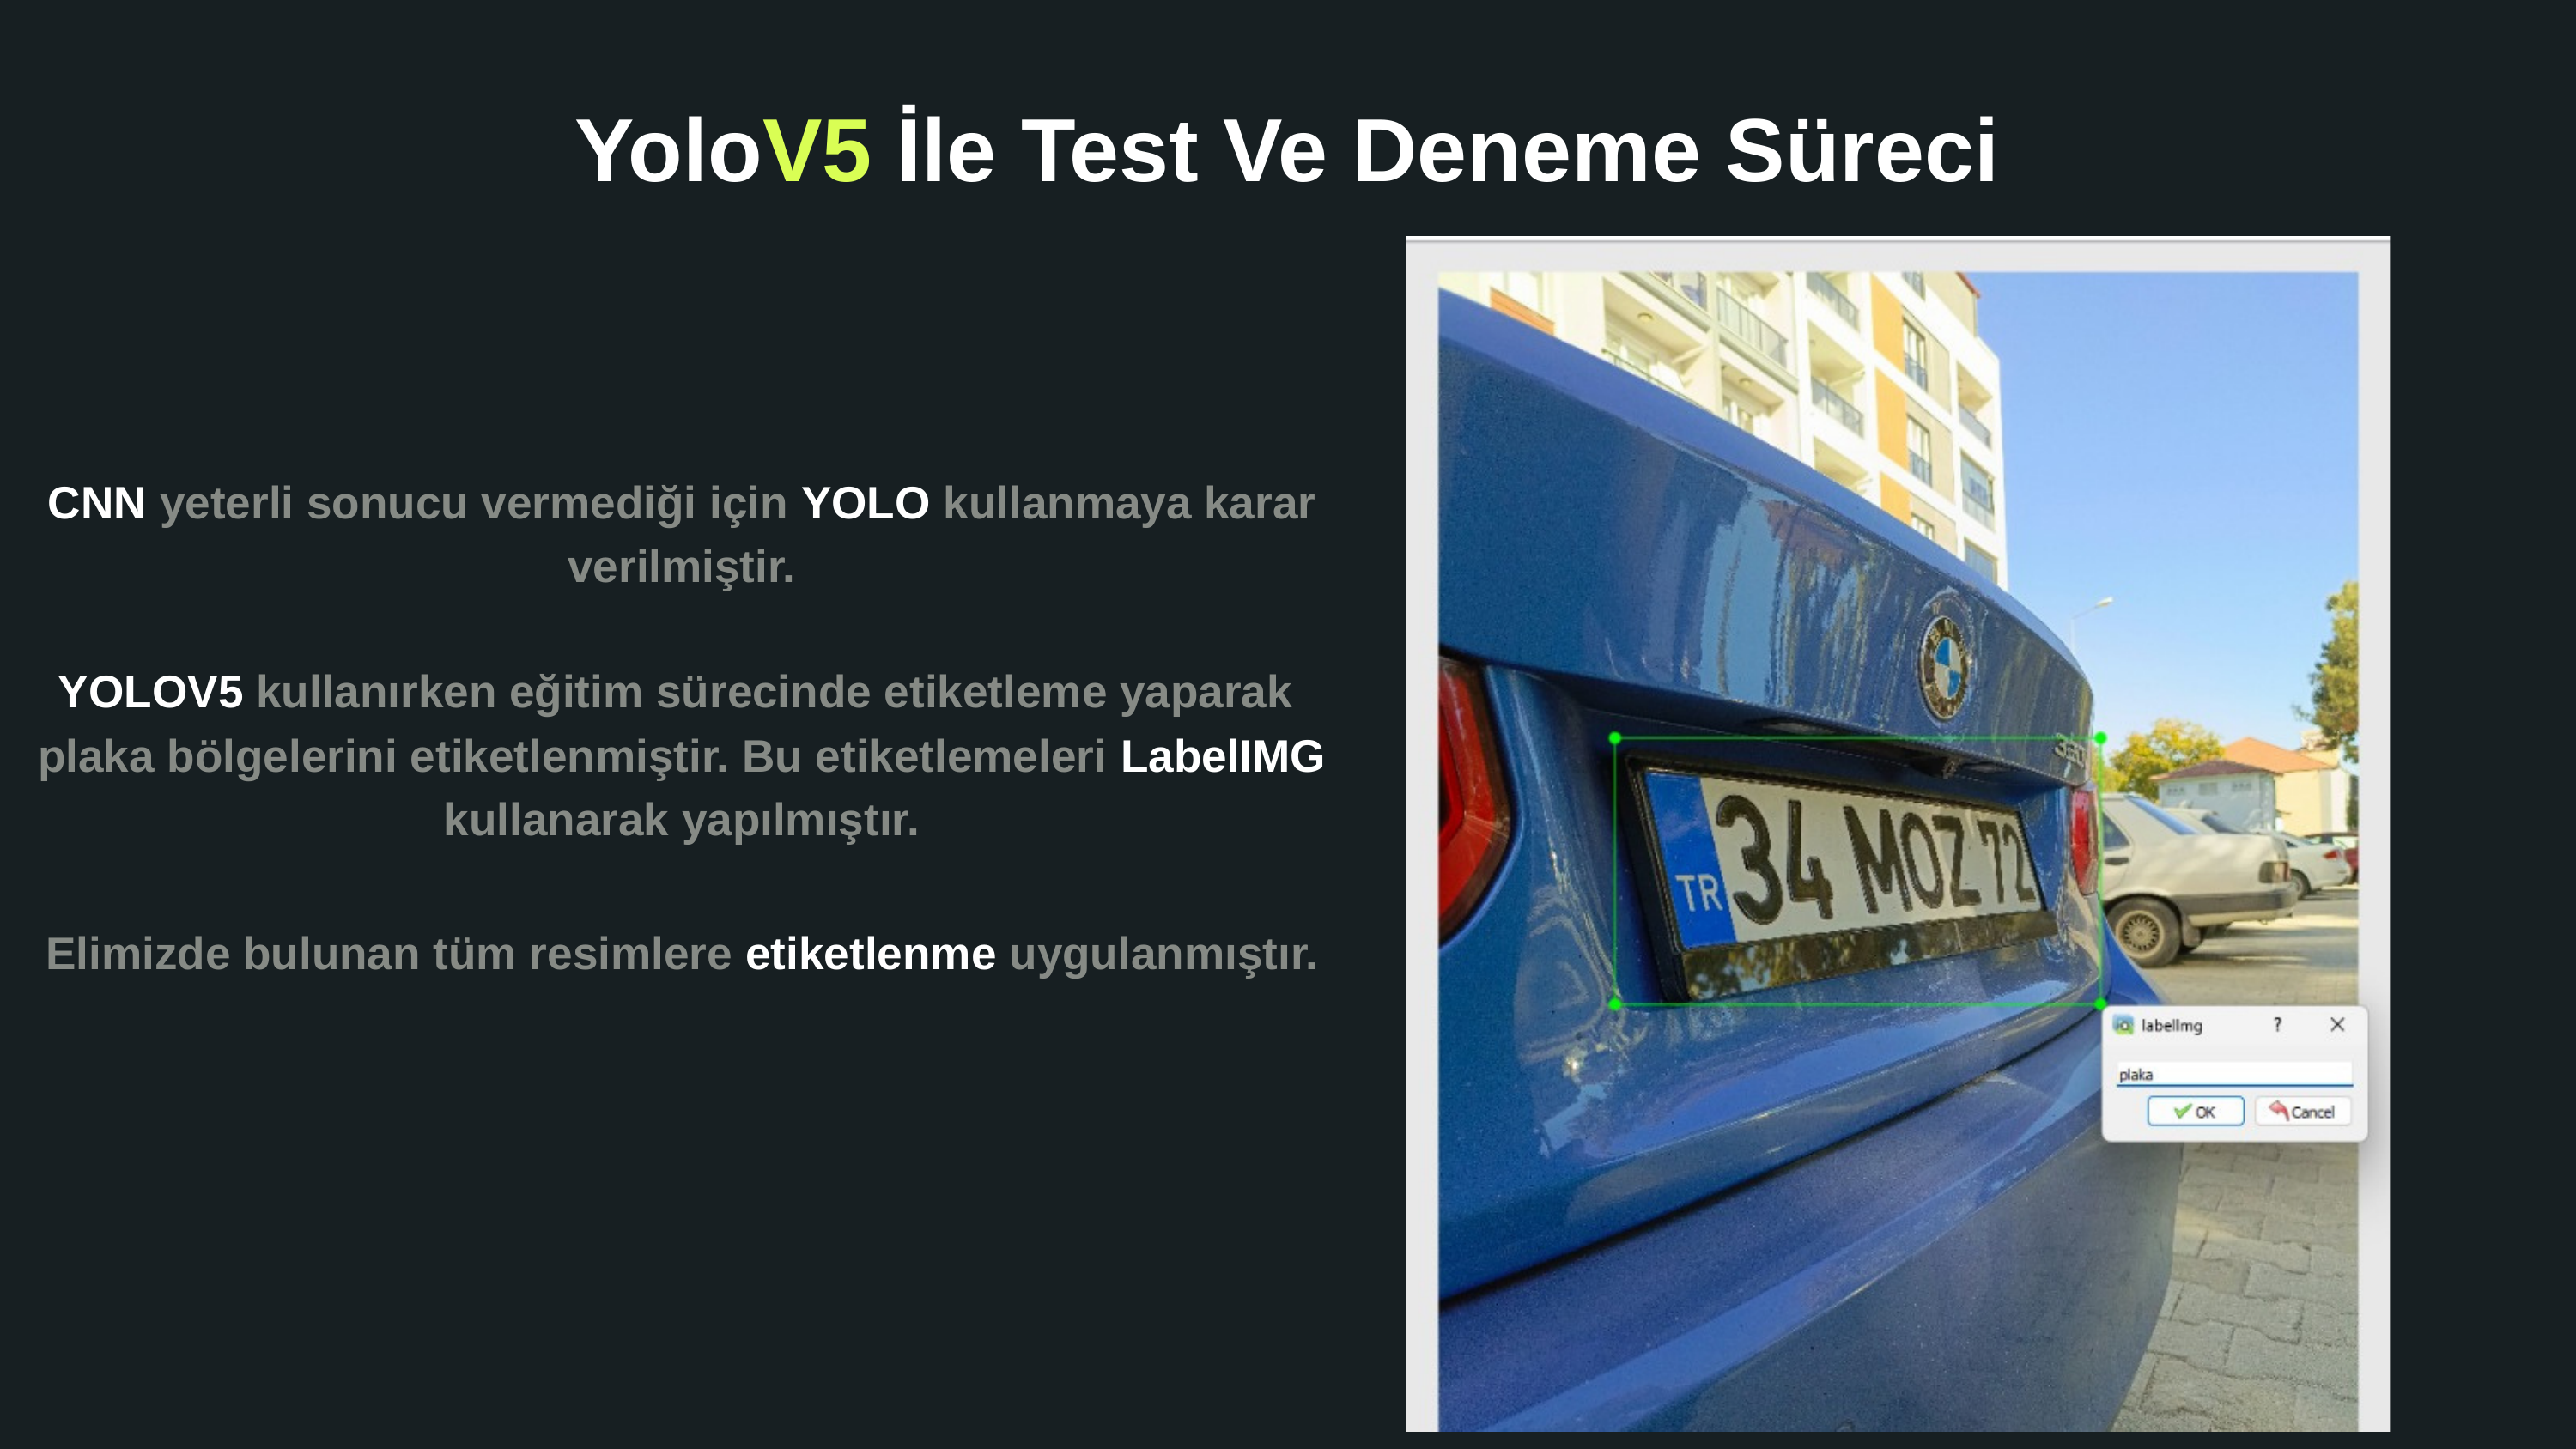

YoloV5 İle Test Ve Deneme Süreci

CNN yeterli sonucu vermediği için YOLO kullanmaya karar verilmiştir.
YOLOV5 kullanırken eğitim sürecinde etiketleme yaparak  plaka bölgelerini etiketlenmiştir. Bu etiketlemeleri LabelIMG kullanarak yapılmıştır.
Elimizde bulunan tüm resimlere etiketlenme uygulanmıştır.